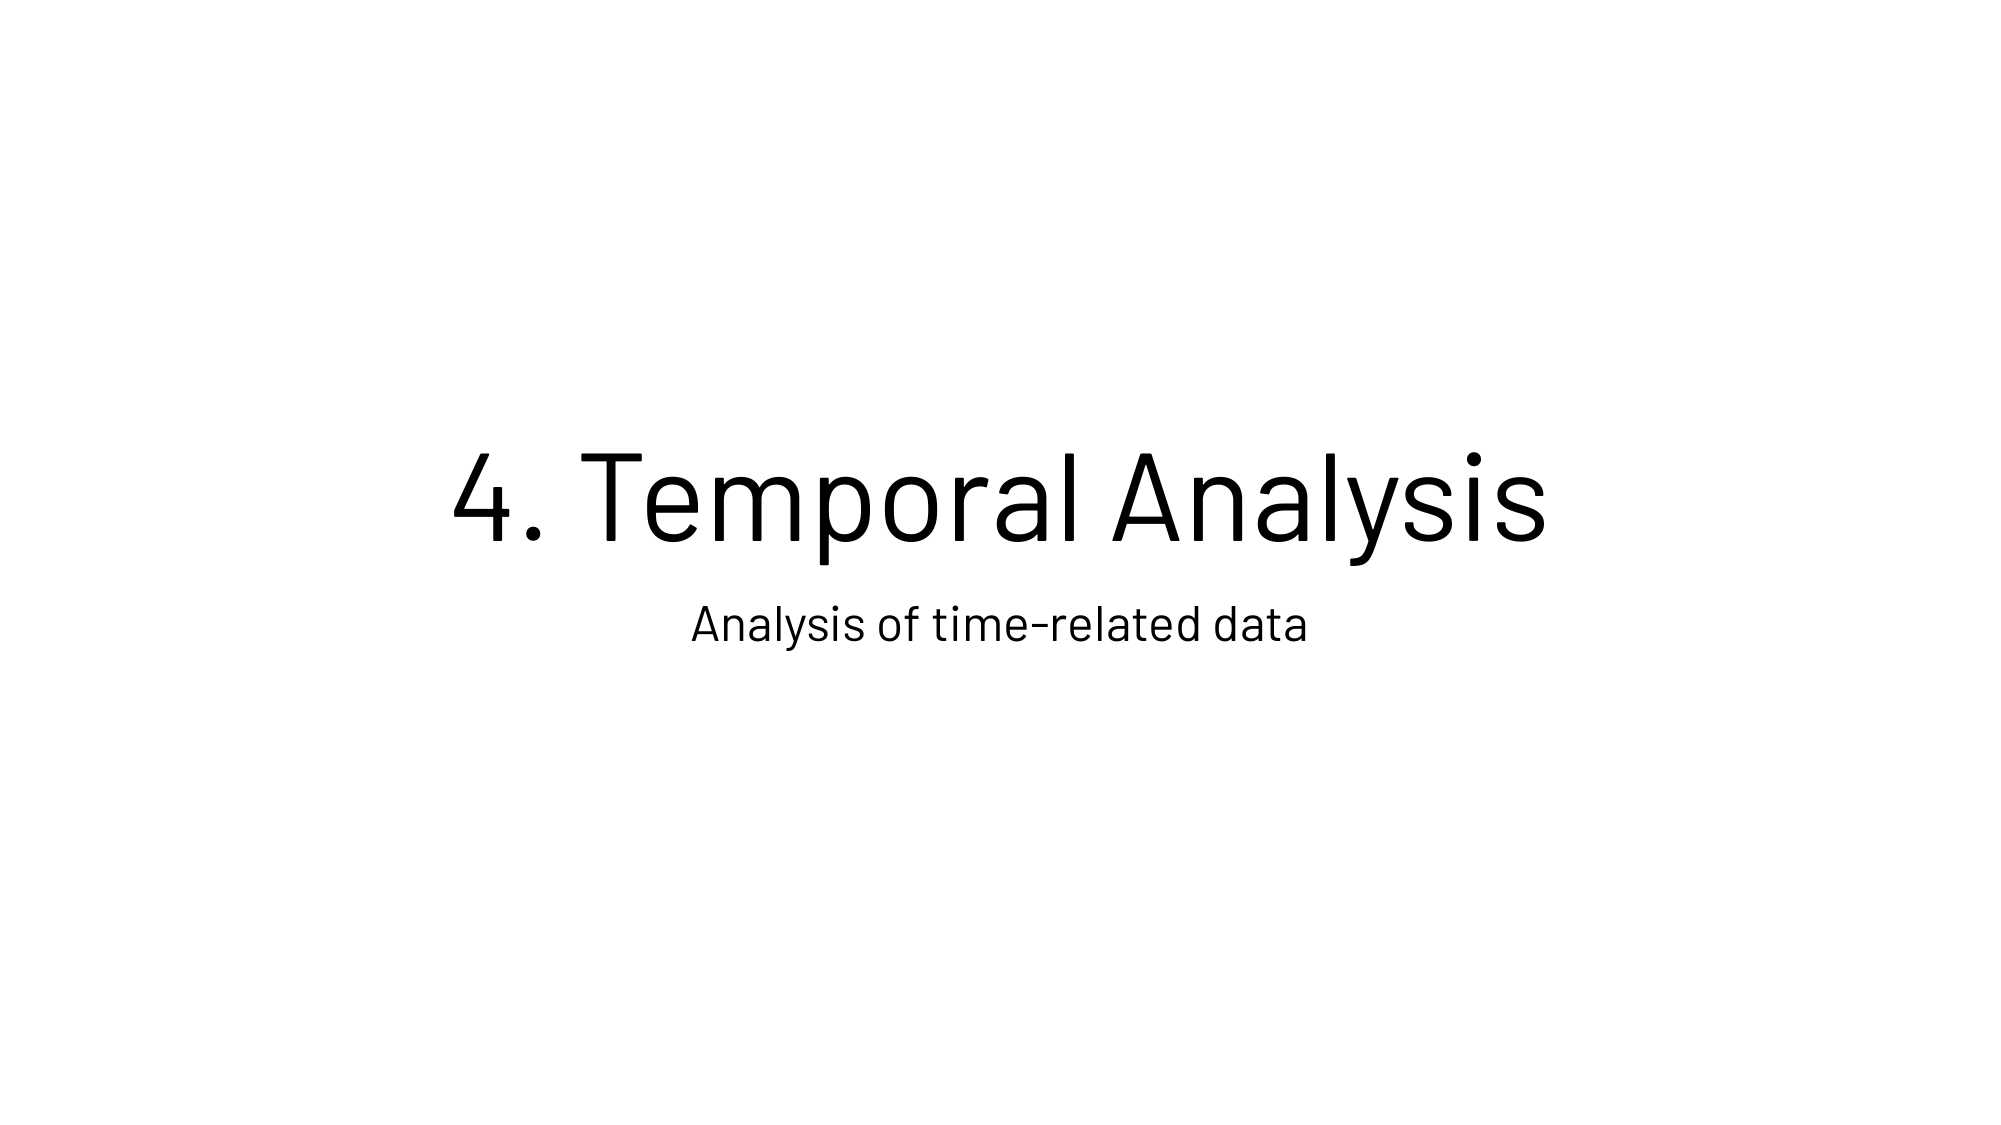

# 4. Temporal Analysis
Analysis of time-related data